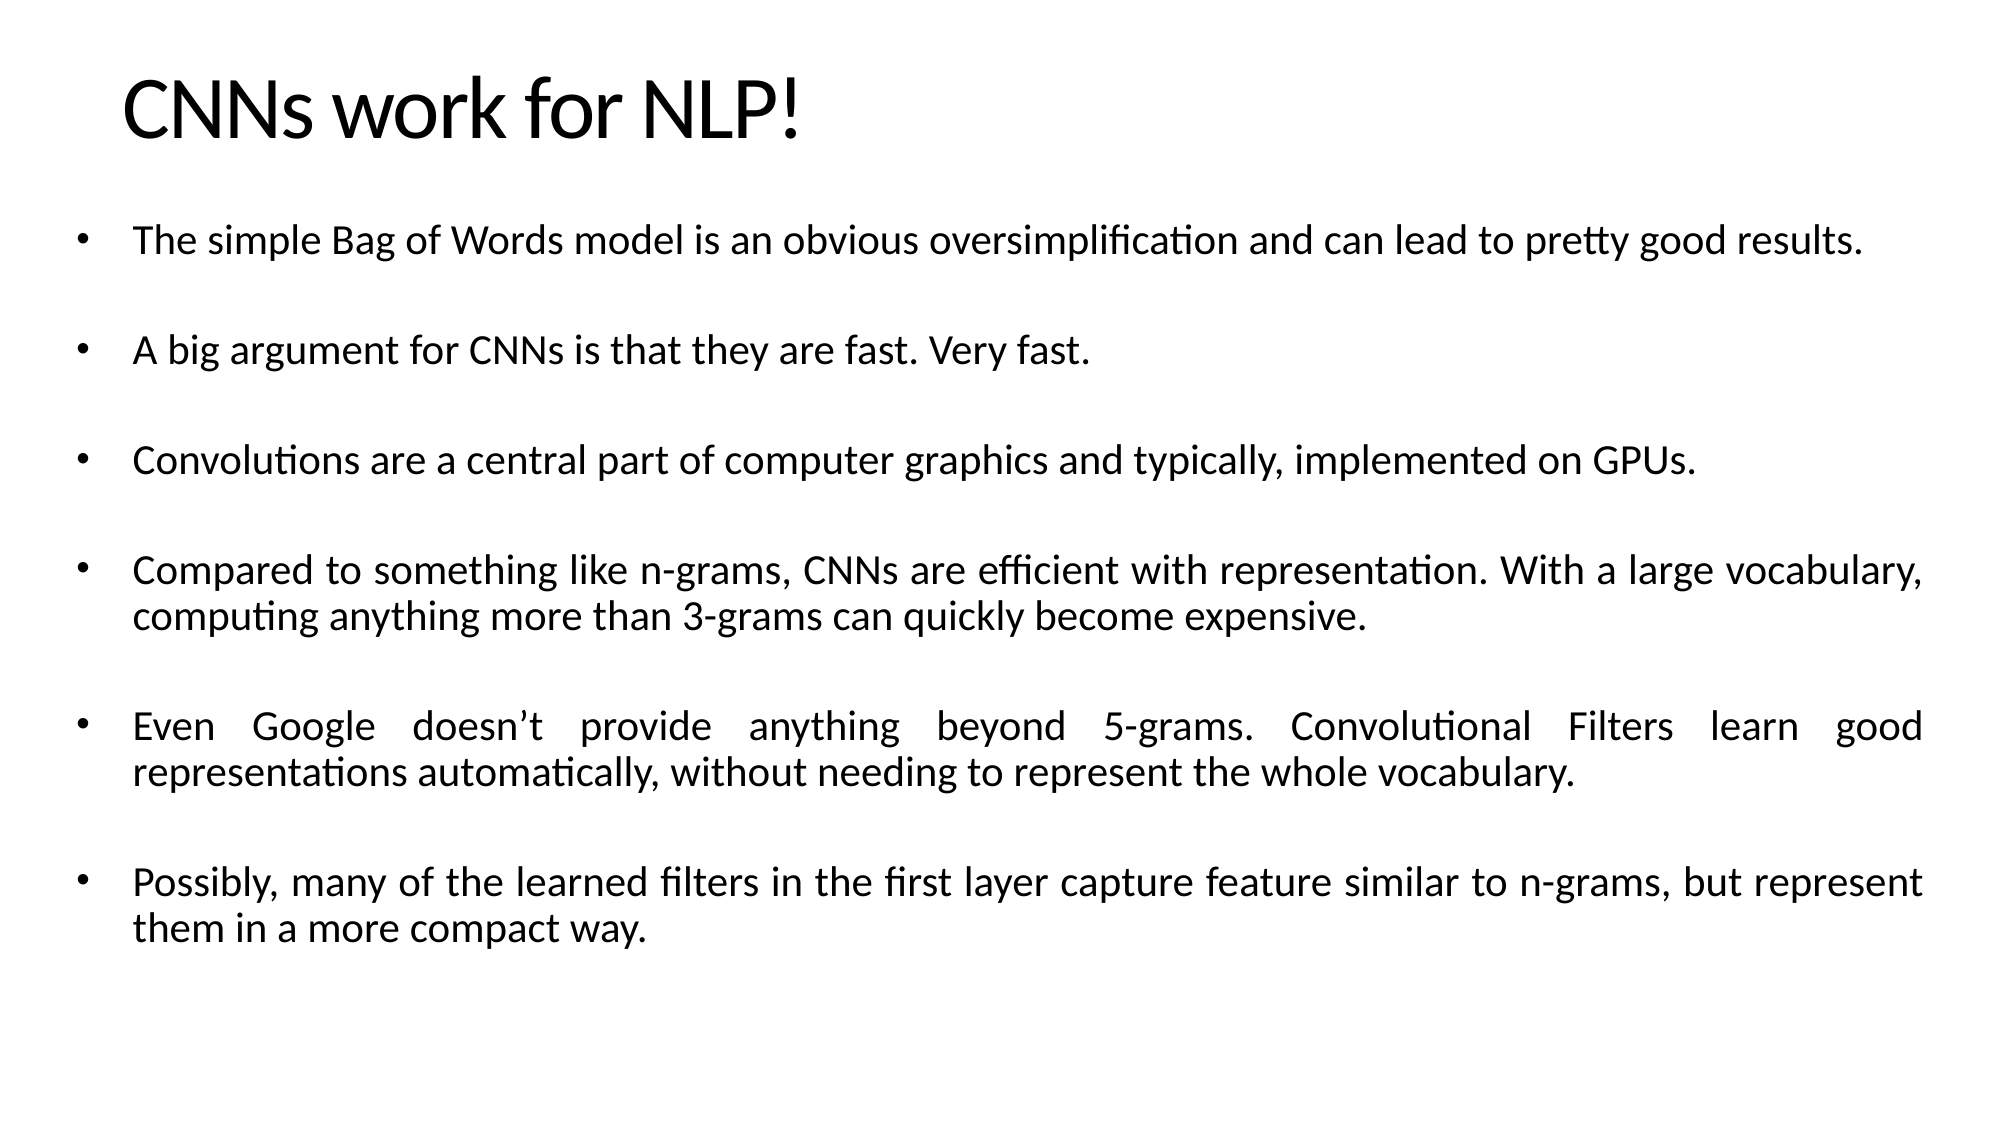

CNNs work for NLP!
The simple Bag of Words model is an obvious oversimplification and can lead to pretty good results.

A big argument for CNNs is that they are fast. Very fast.

Convolutions are a central part of computer graphics and typically, implemented on GPUs.

Compared to something like n-grams, CNNs are efficient with representation. With a large vocabulary, computing anything more than 3-grams can quickly become expensive.

Even Google doesn’t provide anything beyond 5-grams. Convolutional Filters learn good representations automatically, without needing to represent the whole vocabulary.

Possibly, many of the learned filters in the first layer capture feature similar to n-grams, but represent them in a more compact way.